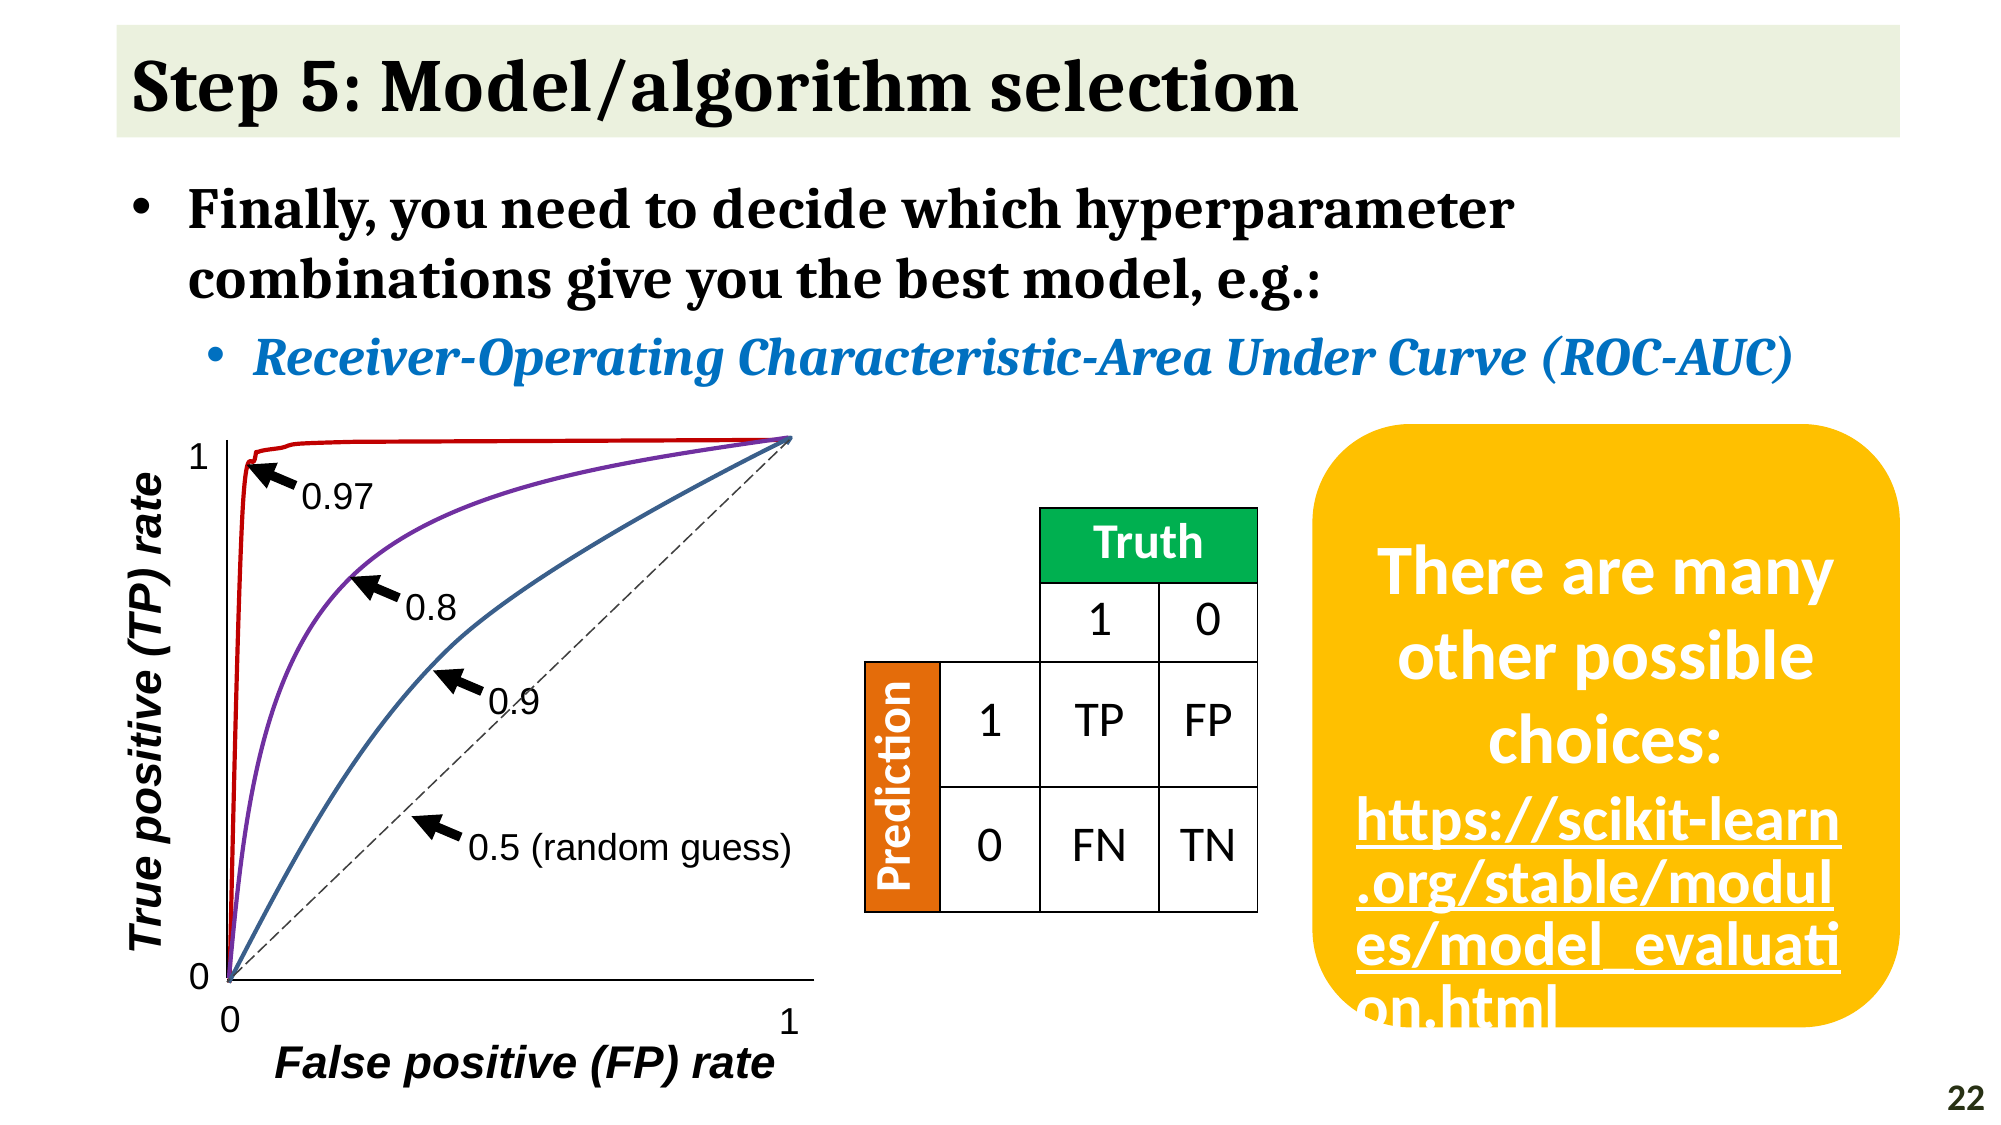

# Step 5: Model/algorithm selection
Finally, you need to decide which hyperparameter combinations give you the best model, e.g.:
Receiver-Operating Characteristic-Area Under Curve (ROC-AUC)
There are many other possible choices:
https://scikit-learn.org/stable/modules/model_evaluation.html
1
True positive (TP) rate
0
0
1
False positive (FP) rate

0.8

0.9

0.97
0.5 (random guess)
|  |  | Truth |  |
| --- | --- | --- | --- |
|  |  | 1 | 0 |
| Prediction | 1 | TP | FP |
|  | 0 | FN | TN |
22